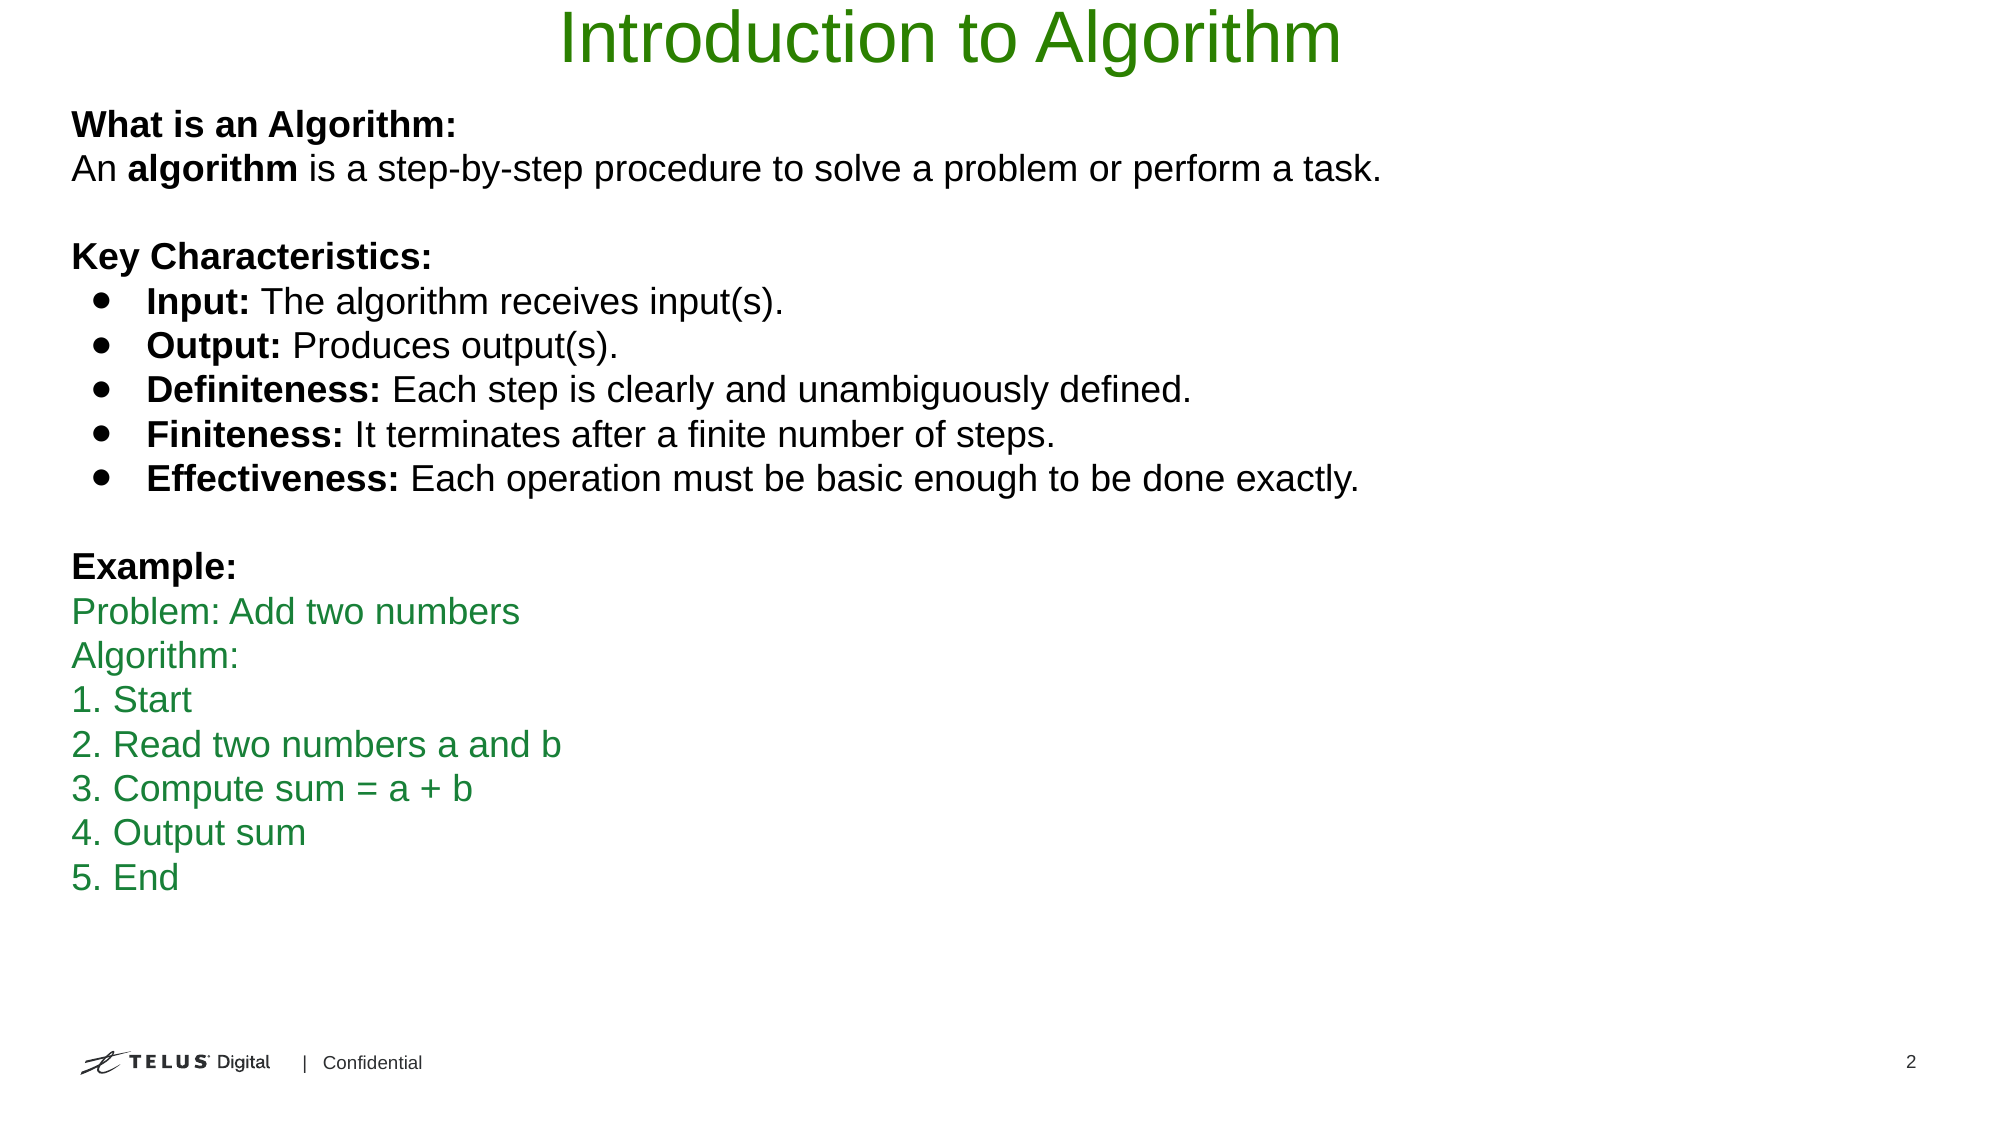

# Introduction to Algorithm
What is an Algorithm:
An algorithm is a step-by-step procedure to solve a problem or perform a task.

Key Characteristics:
Input: The algorithm receives input(s).
Output: Produces output(s).
Definiteness: Each step is clearly and unambiguously defined.
Finiteness: It terminates after a finite number of steps.
Effectiveness: Each operation must be basic enough to be done exactly.

Example:
Problem: Add two numbers
Algorithm:
1. Start
2. Read two numbers a and b
3. Compute sum = a + b
4. Output sum
5. End